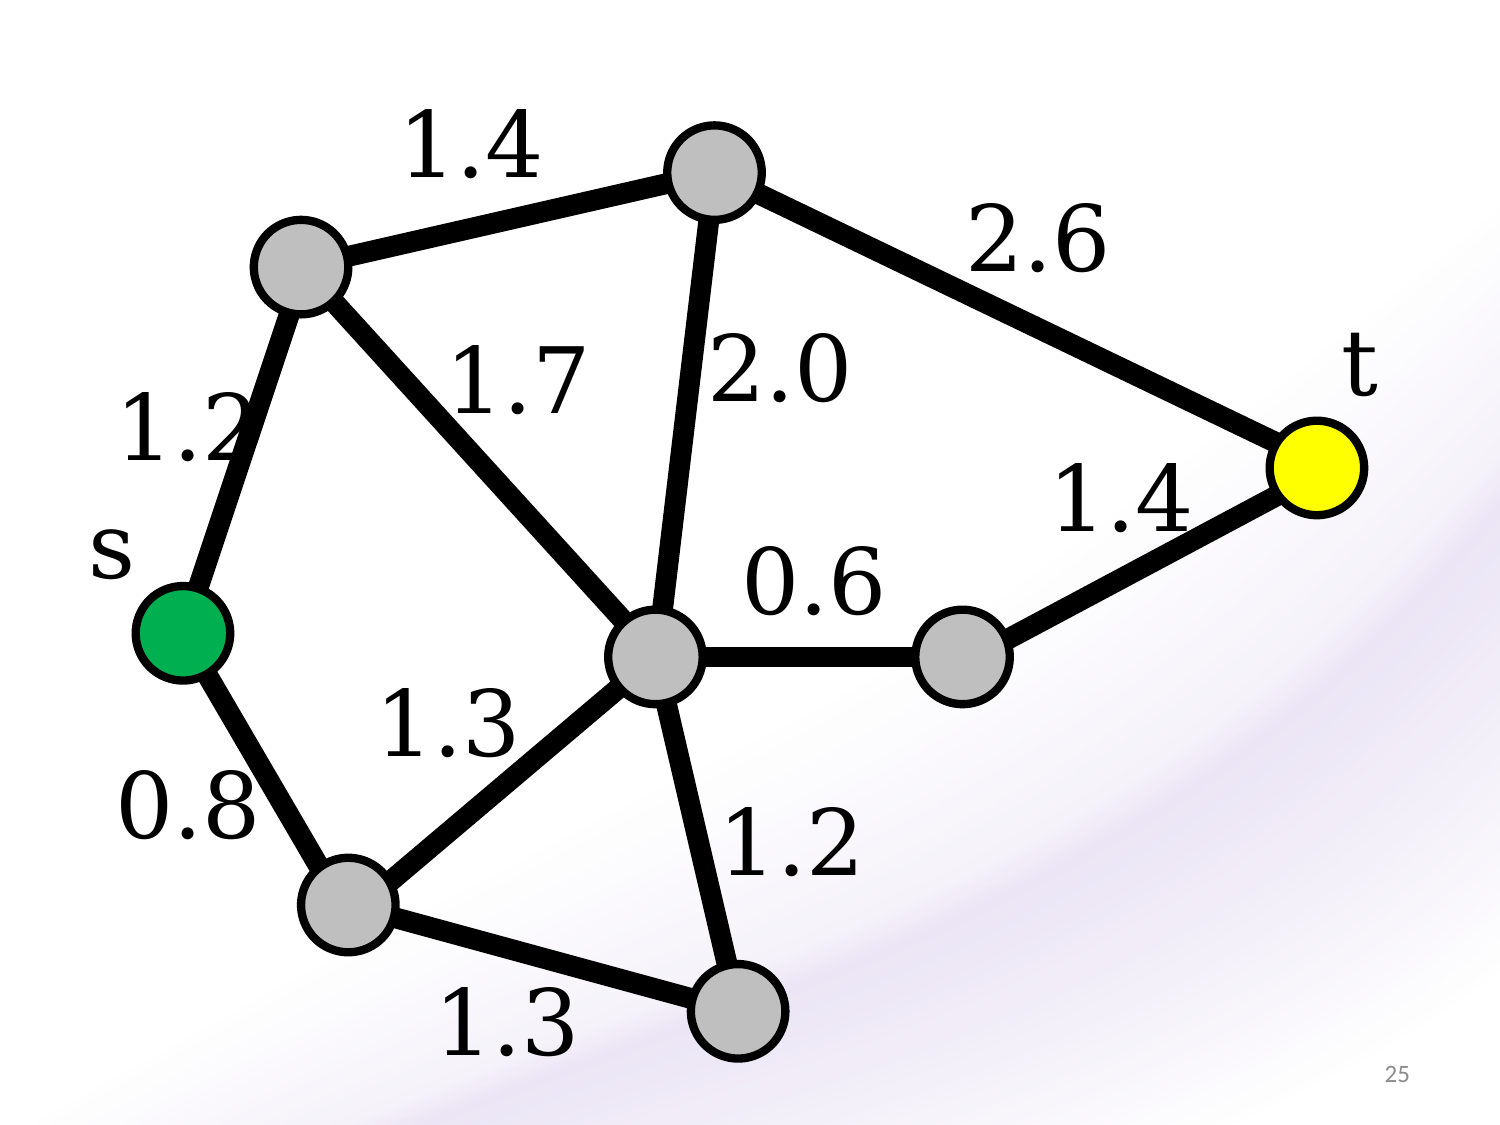

1.4

2.6

t
2.0
1.7
1.2

1.4
s
0.6

1.3
0.8
1.2

1.3

25